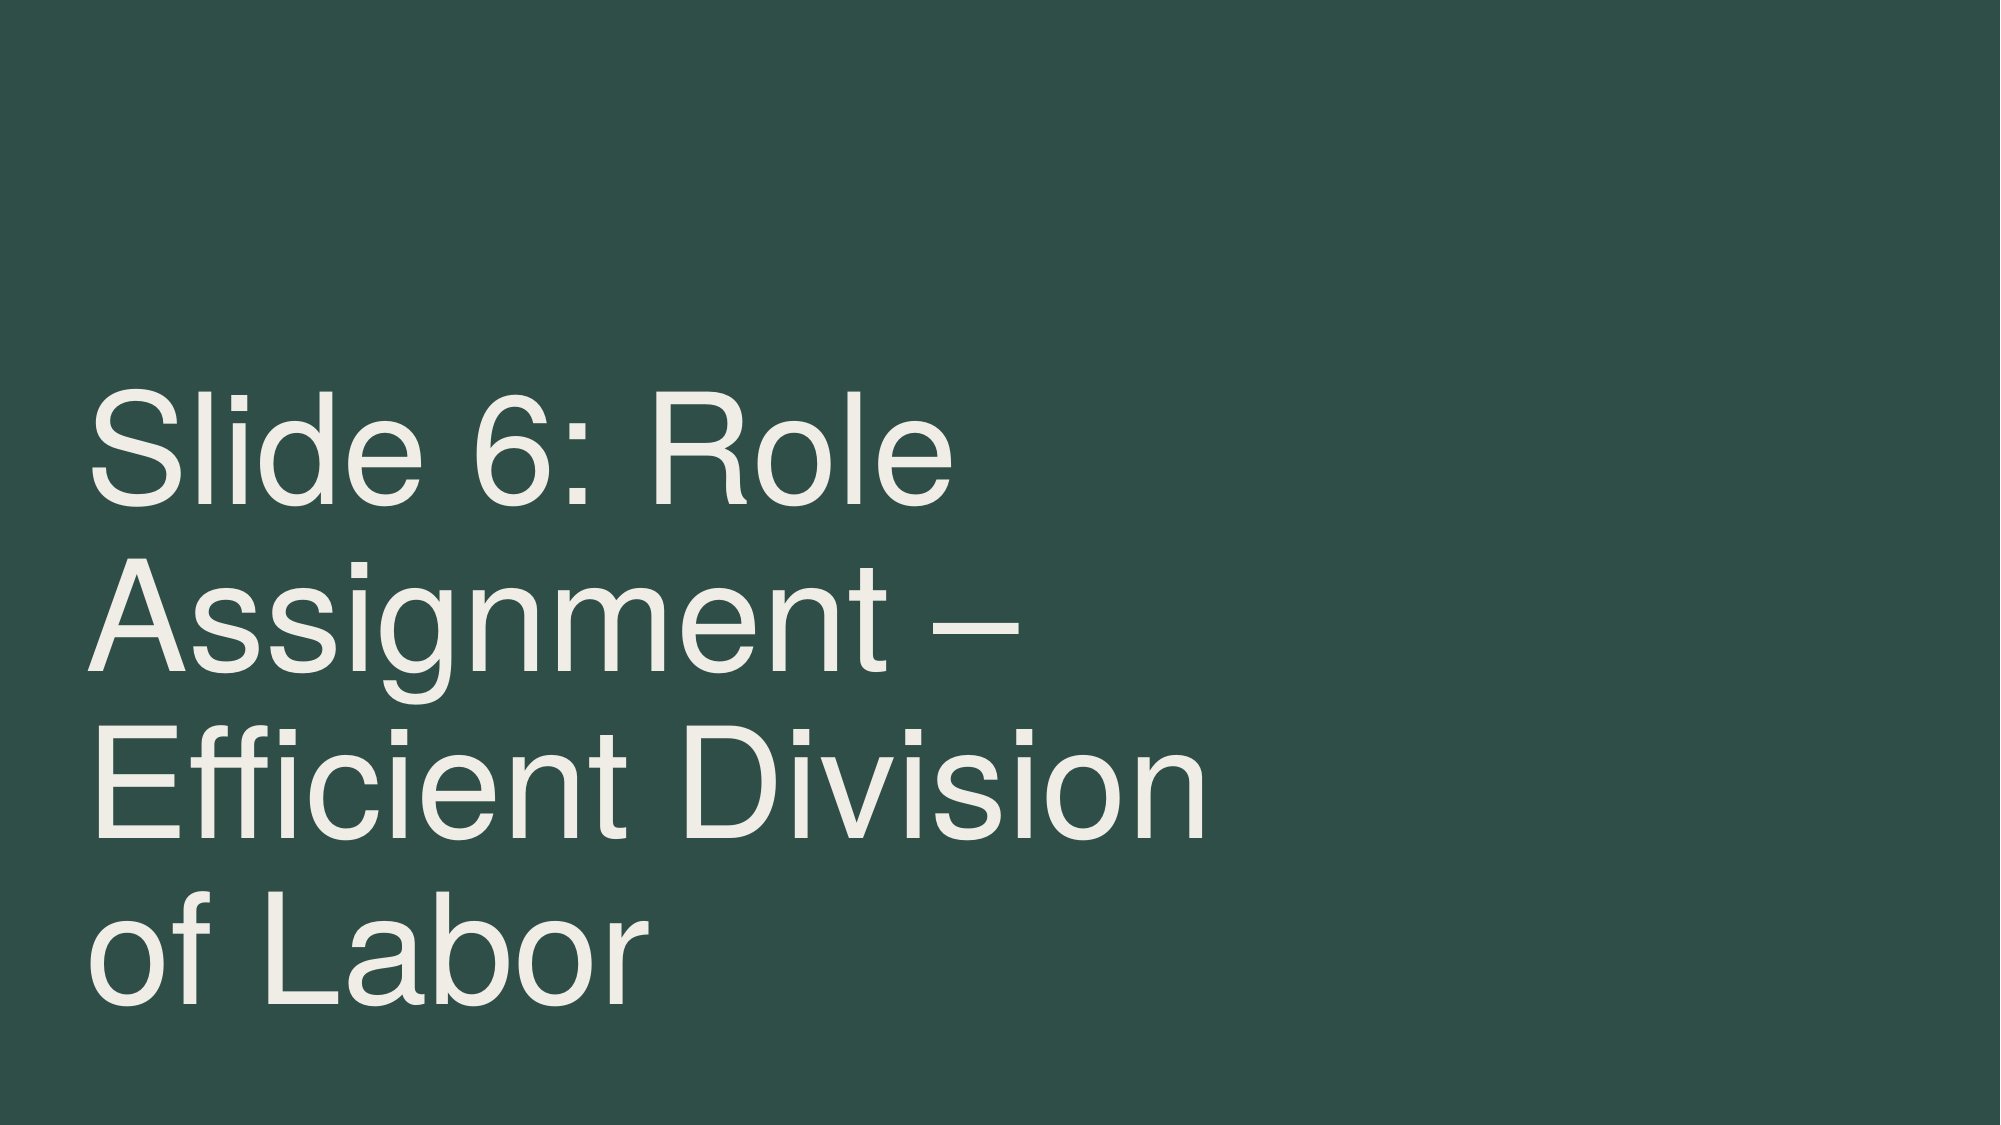

# Slide 6: Role Assignment – Efficient Division of Labor